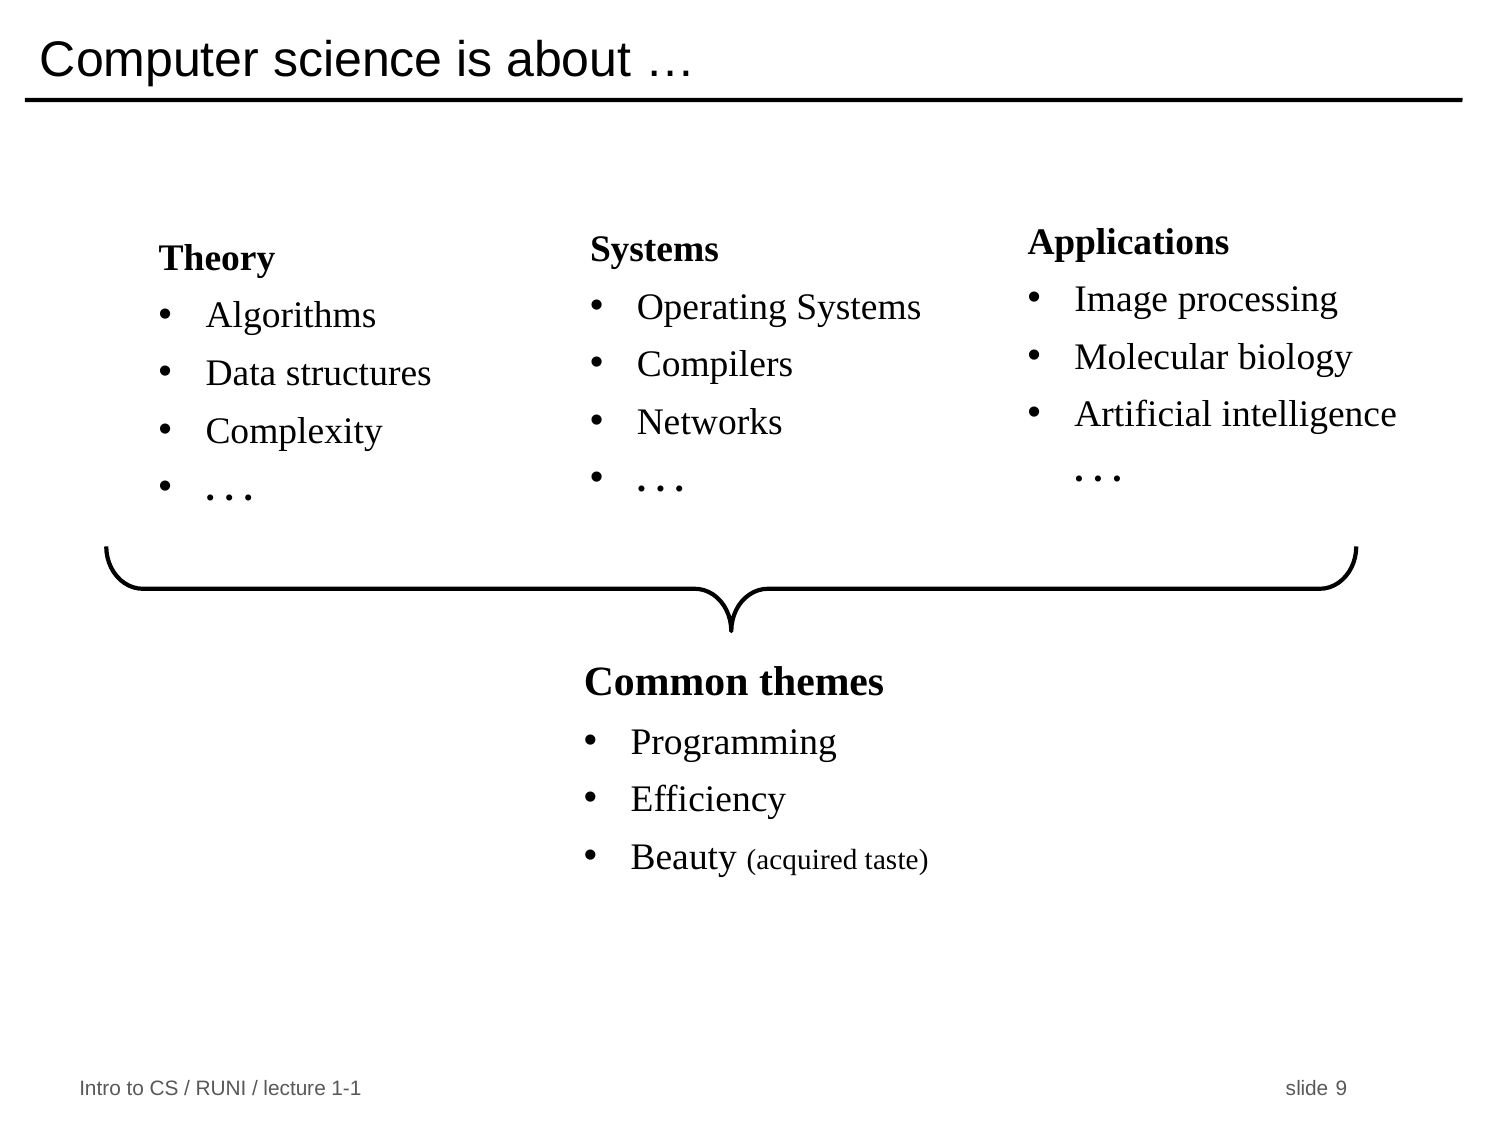

# Computer science is about …
Applications
Image processing
Molecular biology
Artificial intelligence
. . .

Systems
Operating Systems
Compilers
Networks
. . .
Theory
Algorithms
Data structures
Complexity
. . .

Common themes
Programming
Efficiency
Beauty (acquired taste)